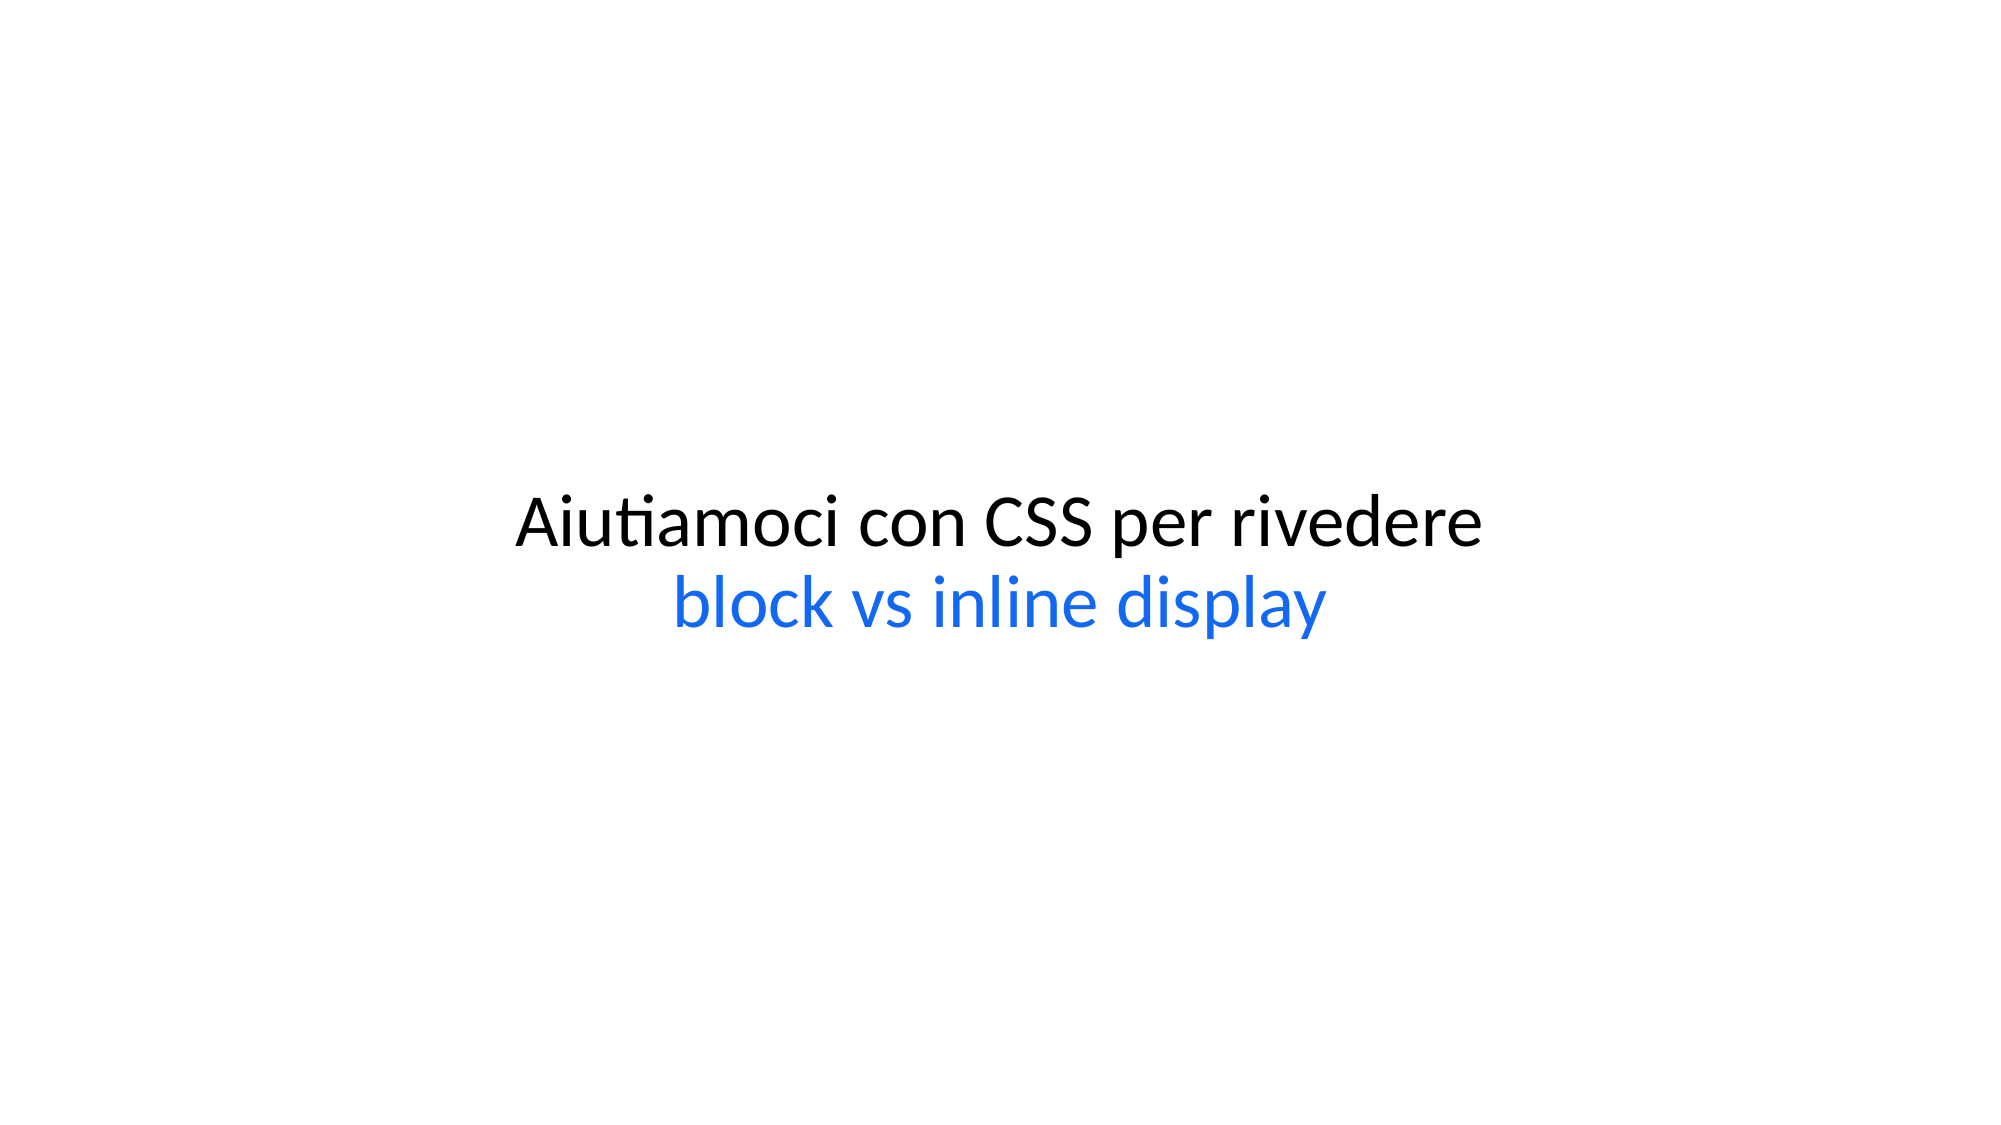

# Aiutiamoci con CSS per rivedere block vs inline display